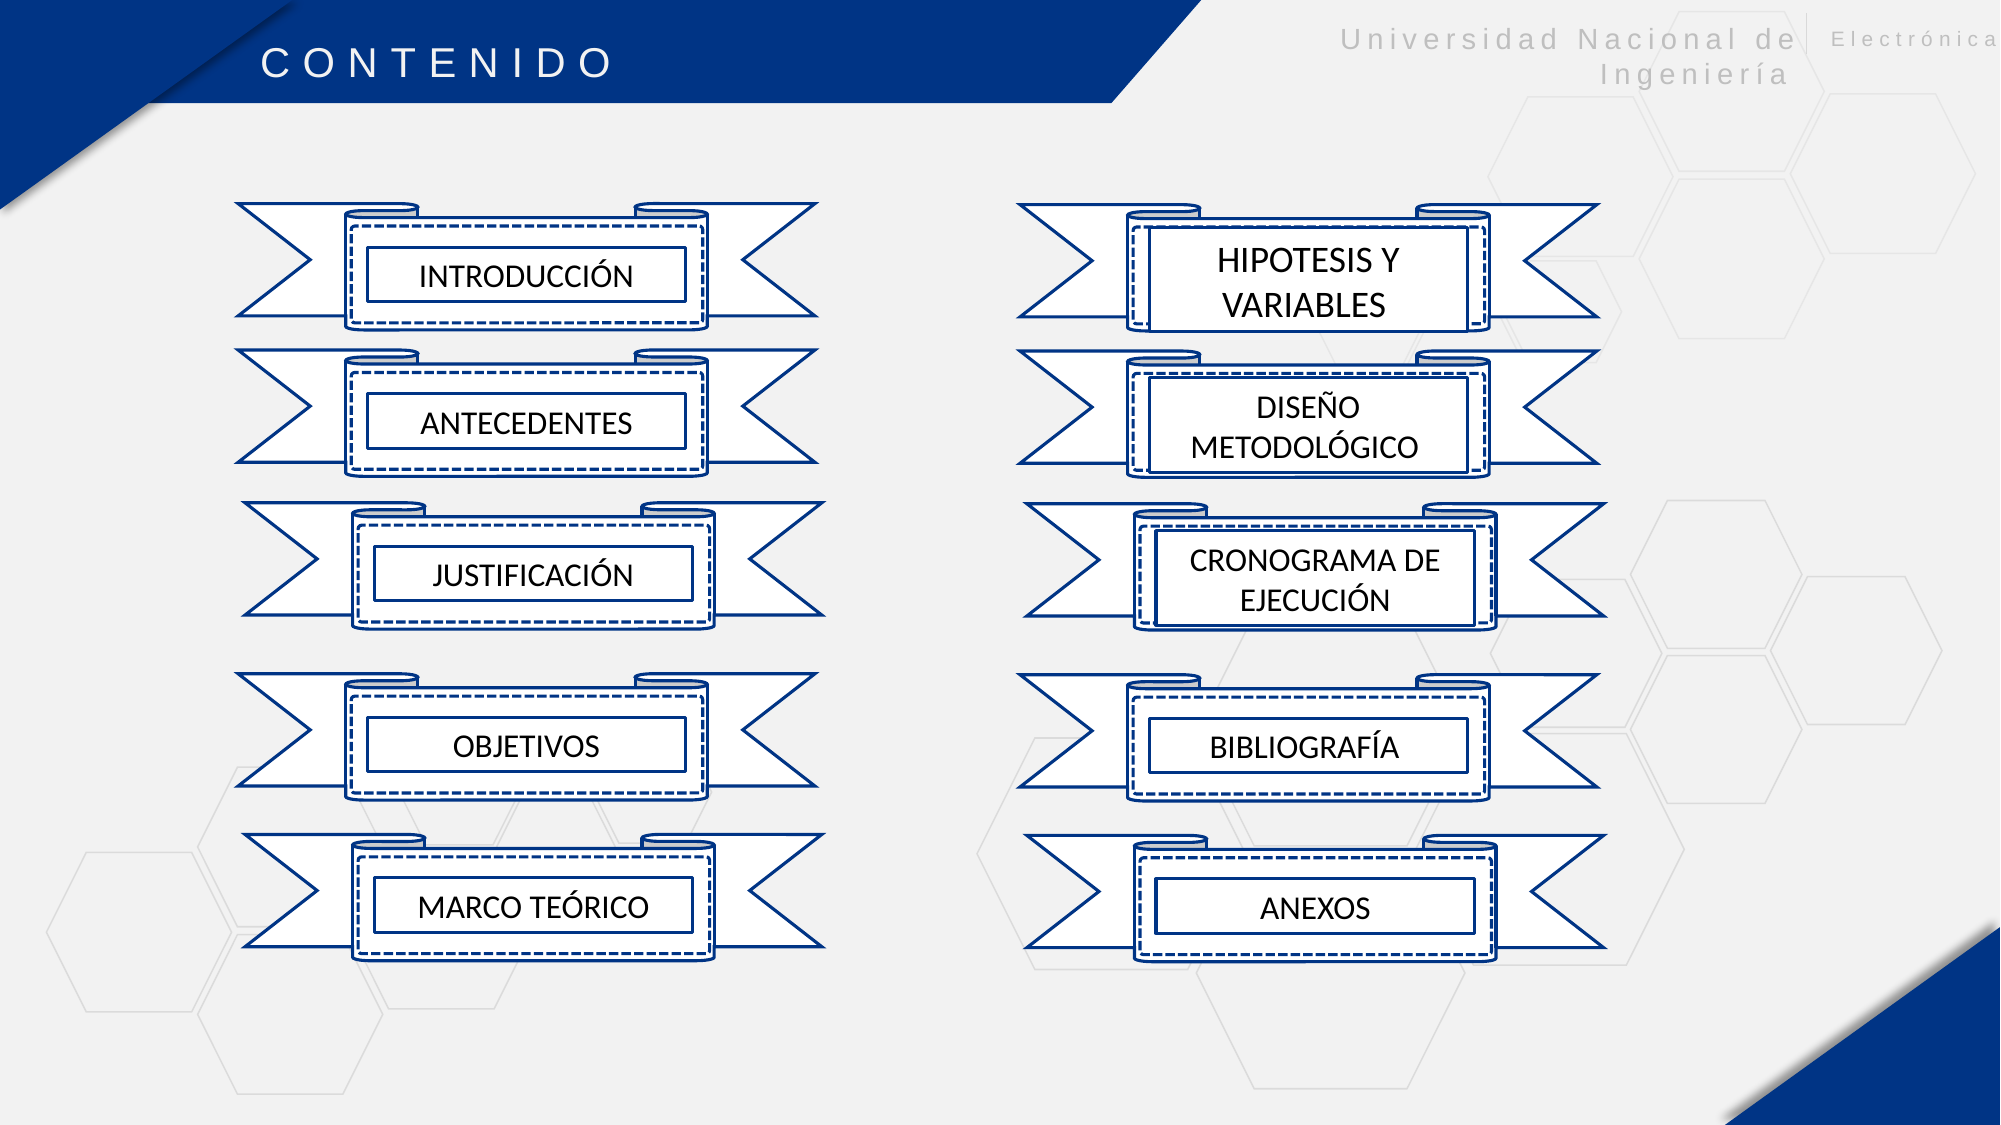

CONTENIDO

Universidad Nacional de Ingeniería
Electrónica

INTRODUCCIÓN

HIPOTESIS Y
VARIABLES

ANTECEDENTES

DISEÑO METODOLÓGICO

JUSTIFICACIÓN

CRONOGRAMA DE EJECUCIÓN

OBJETIVOS

BIBLIOGRAFÍA

MARCO TEÓRICO

ANEXOS